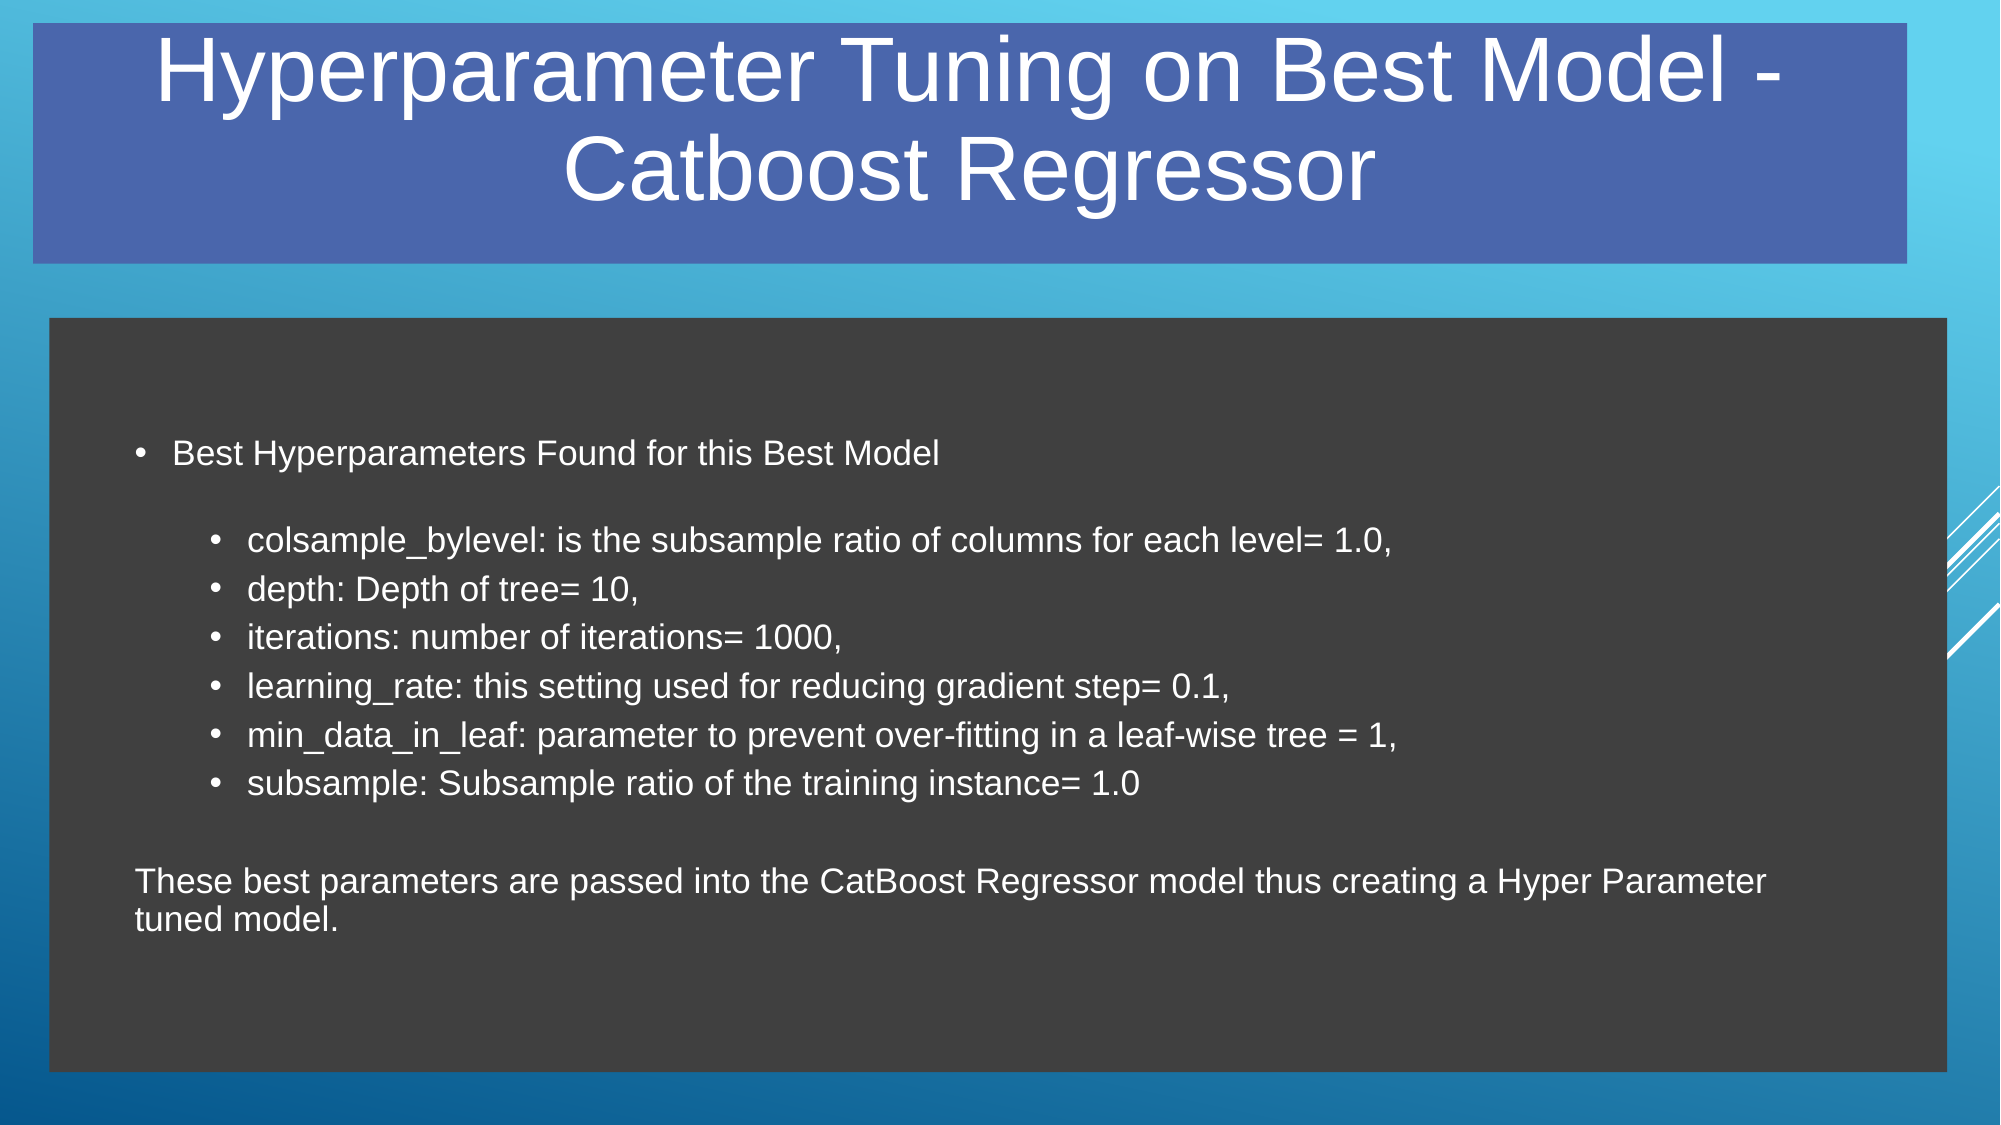

Hyperparameter Tuning on Best Model - Catboost Regressor

Best Hyperparameters Found for this Best Model

colsample_bylevel: is the subsample ratio of columns for each level= 1.0,
depth: Depth of tree= 10,
iterations: number of iterations= 1000,
learning_rate: this setting used for reducing gradient step= 0.1,
min_data_in_leaf: parameter to prevent over-fitting in a leaf-wise tree = 1,
subsample: Subsample ratio of the training instance= 1.0

These best parameters are passed into the CatBoost Regressor model thus creating a Hyper Parameter tuned model.